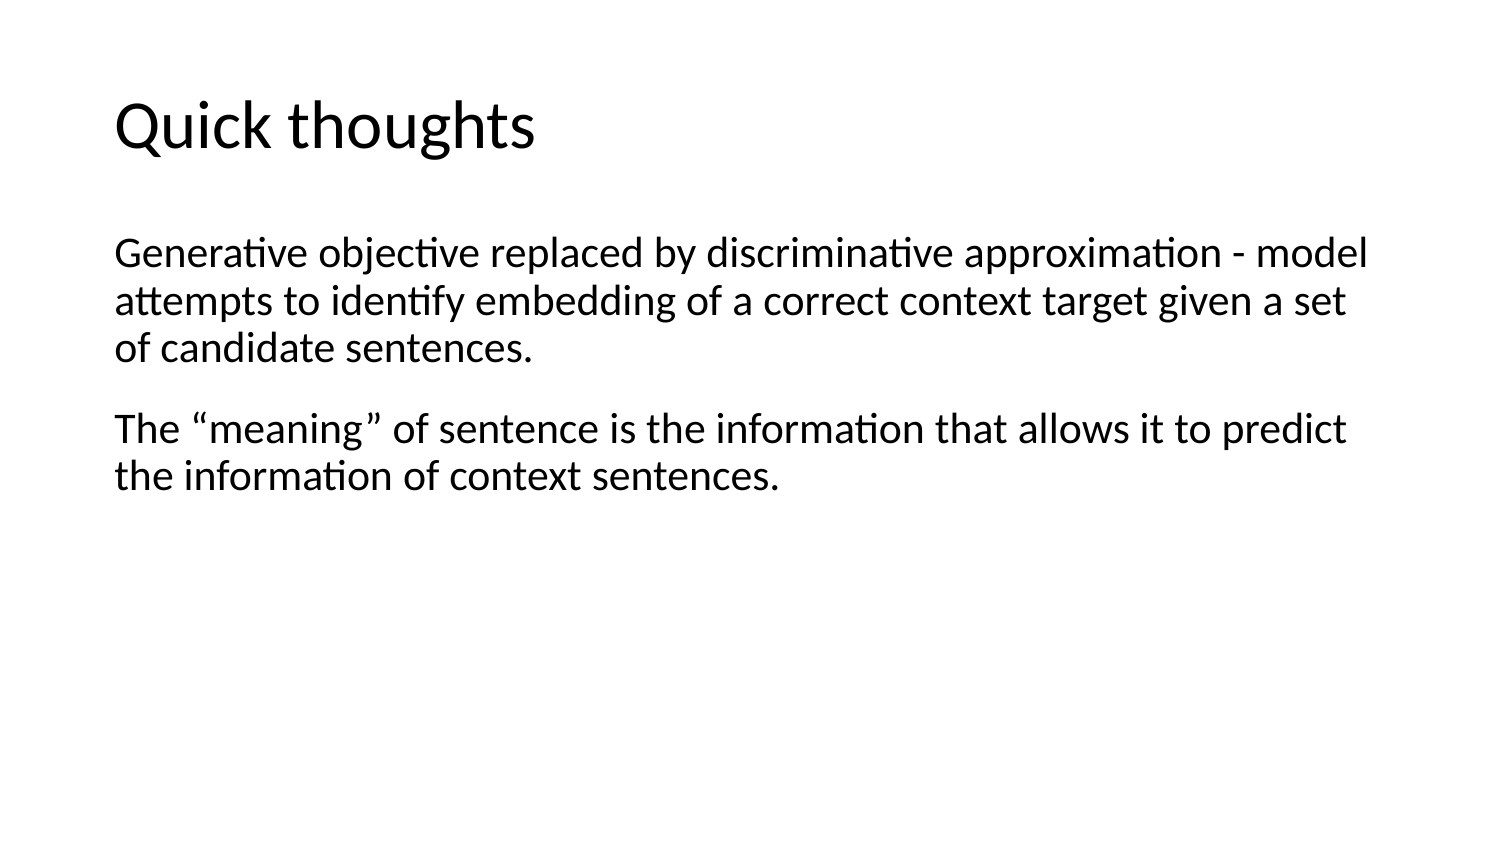

# Quick thoughts
Generative objective replaced by discriminative approximation - model attempts to identify embedding of a correct context target given a set of candidate sentences.
The “meaning” of sentence is the information that allows it to predict the information of context sentences.